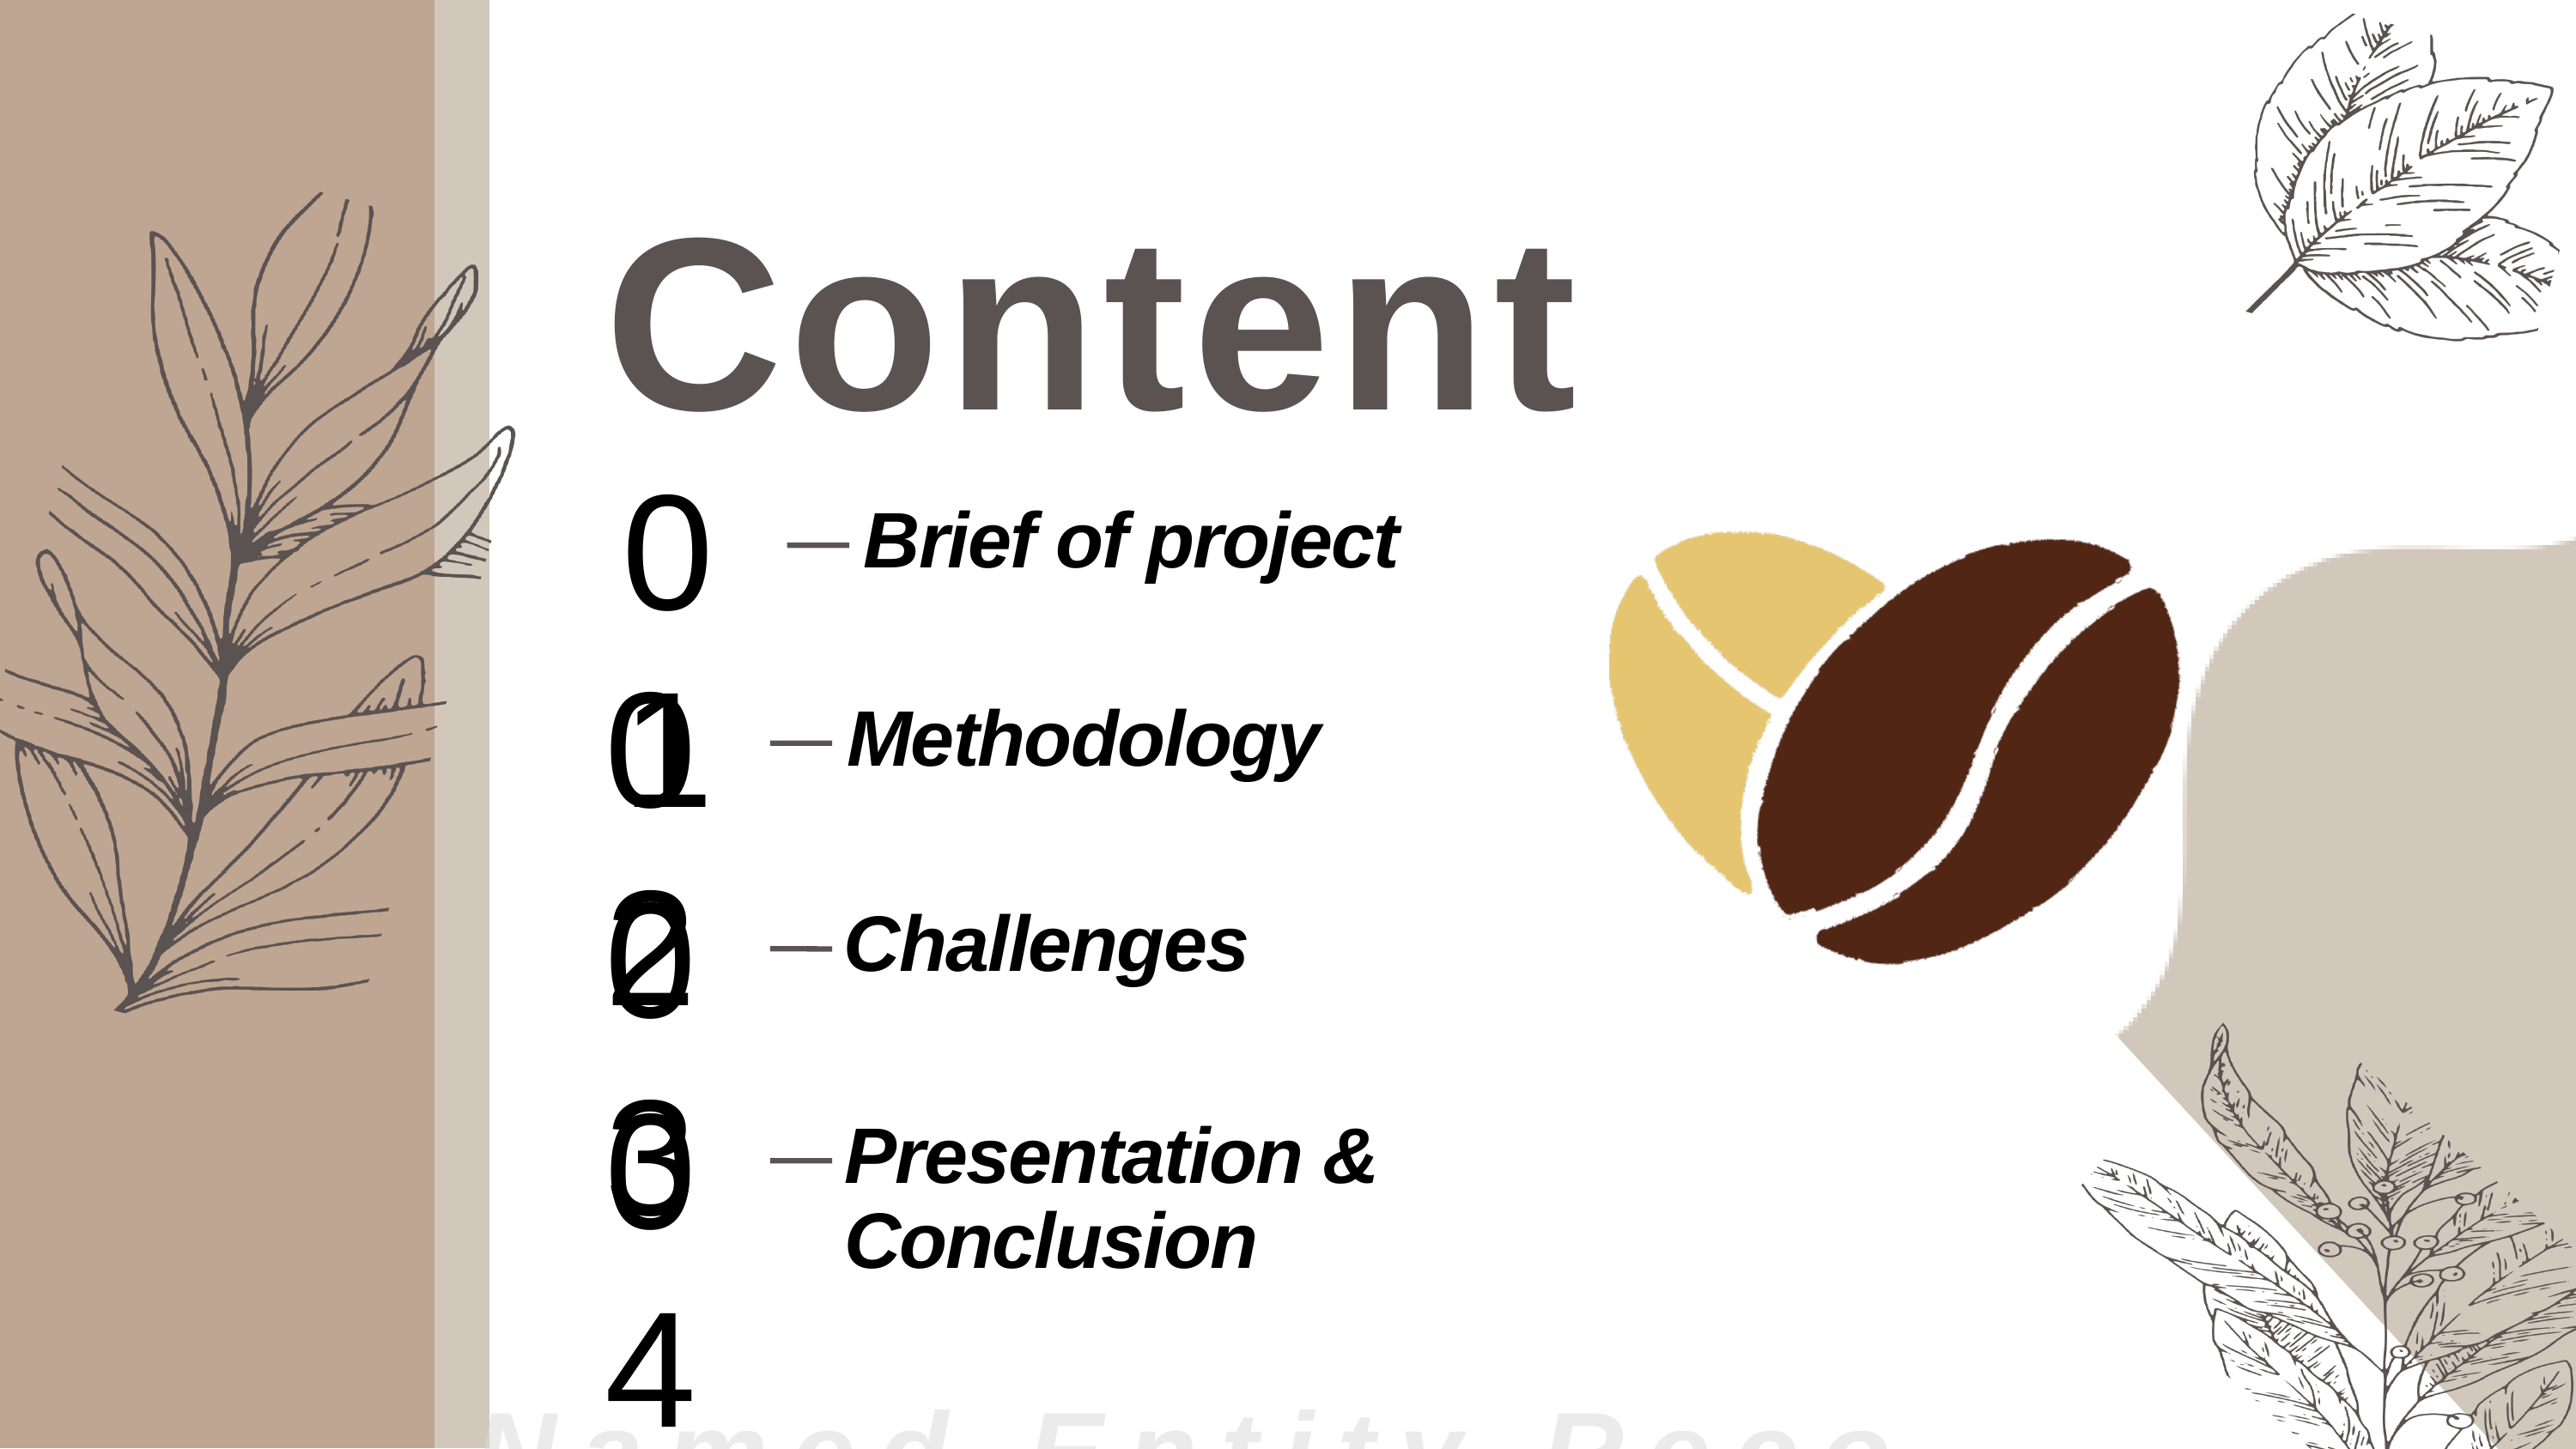

Content

01
Brief of project

02
Methodology

03
Challenges

04
Presentation & Conclusion

Named Entity Recognition